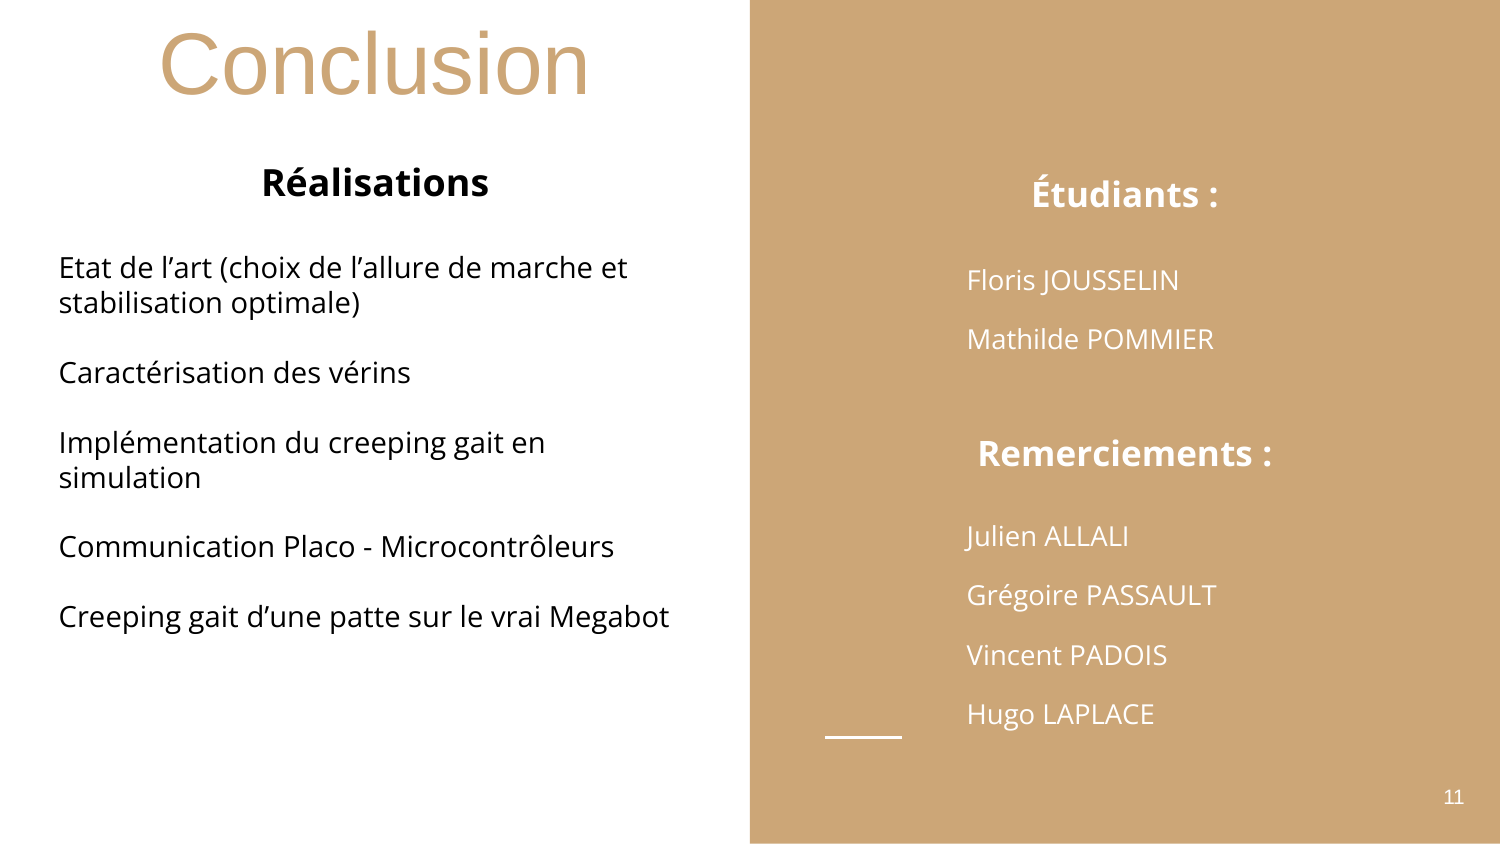

# Conclusion
Réalisations

Etat de l’art (choix de l’allure de marche et stabilisation optimale)

Caractérisation des vérins

Implémentation du creeping gait en simulation

Communication Placo - Microcontrôleurs

Creeping gait d’une patte sur le vrai Megabot
Étudiants :

Floris JOUSSELIN
Mathilde POMMIER

Remerciements :

Julien ALLALI
Grégoire PASSAULT
Vincent PADOIS
Hugo LAPLACE
11